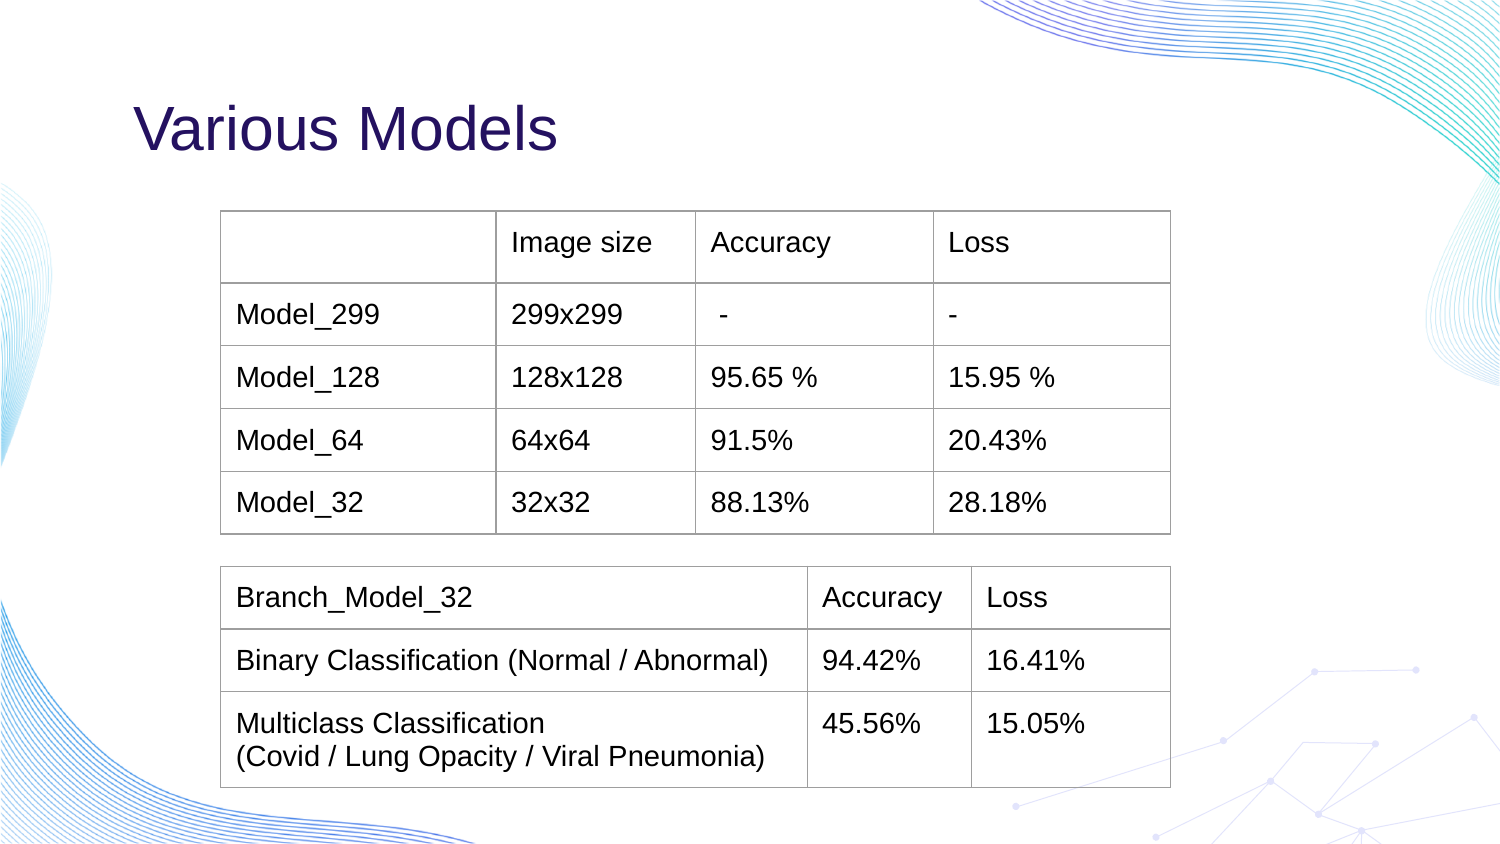

# Various Models
|  | Image size | Accuracy | Loss |
| --- | --- | --- | --- |
| Model\_299 | 299x299 | - | - |
| Model\_128 | 128x128 | 95.65 % | 15.95 % |
| Model\_64 | 64x64 | 91.5% | 20.43% |
| Model\_32 | 32x32 | 88.13% | 28.18% |
| Branch\_Model\_32 | Accuracy | Loss |
| --- | --- | --- |
| Binary Classification (Normal / Abnormal) | 94.42% | 16.41% |
| Multiclass Classification (Covid / Lung Opacity / Viral Pneumonia) | 45.56% | 15.05% |